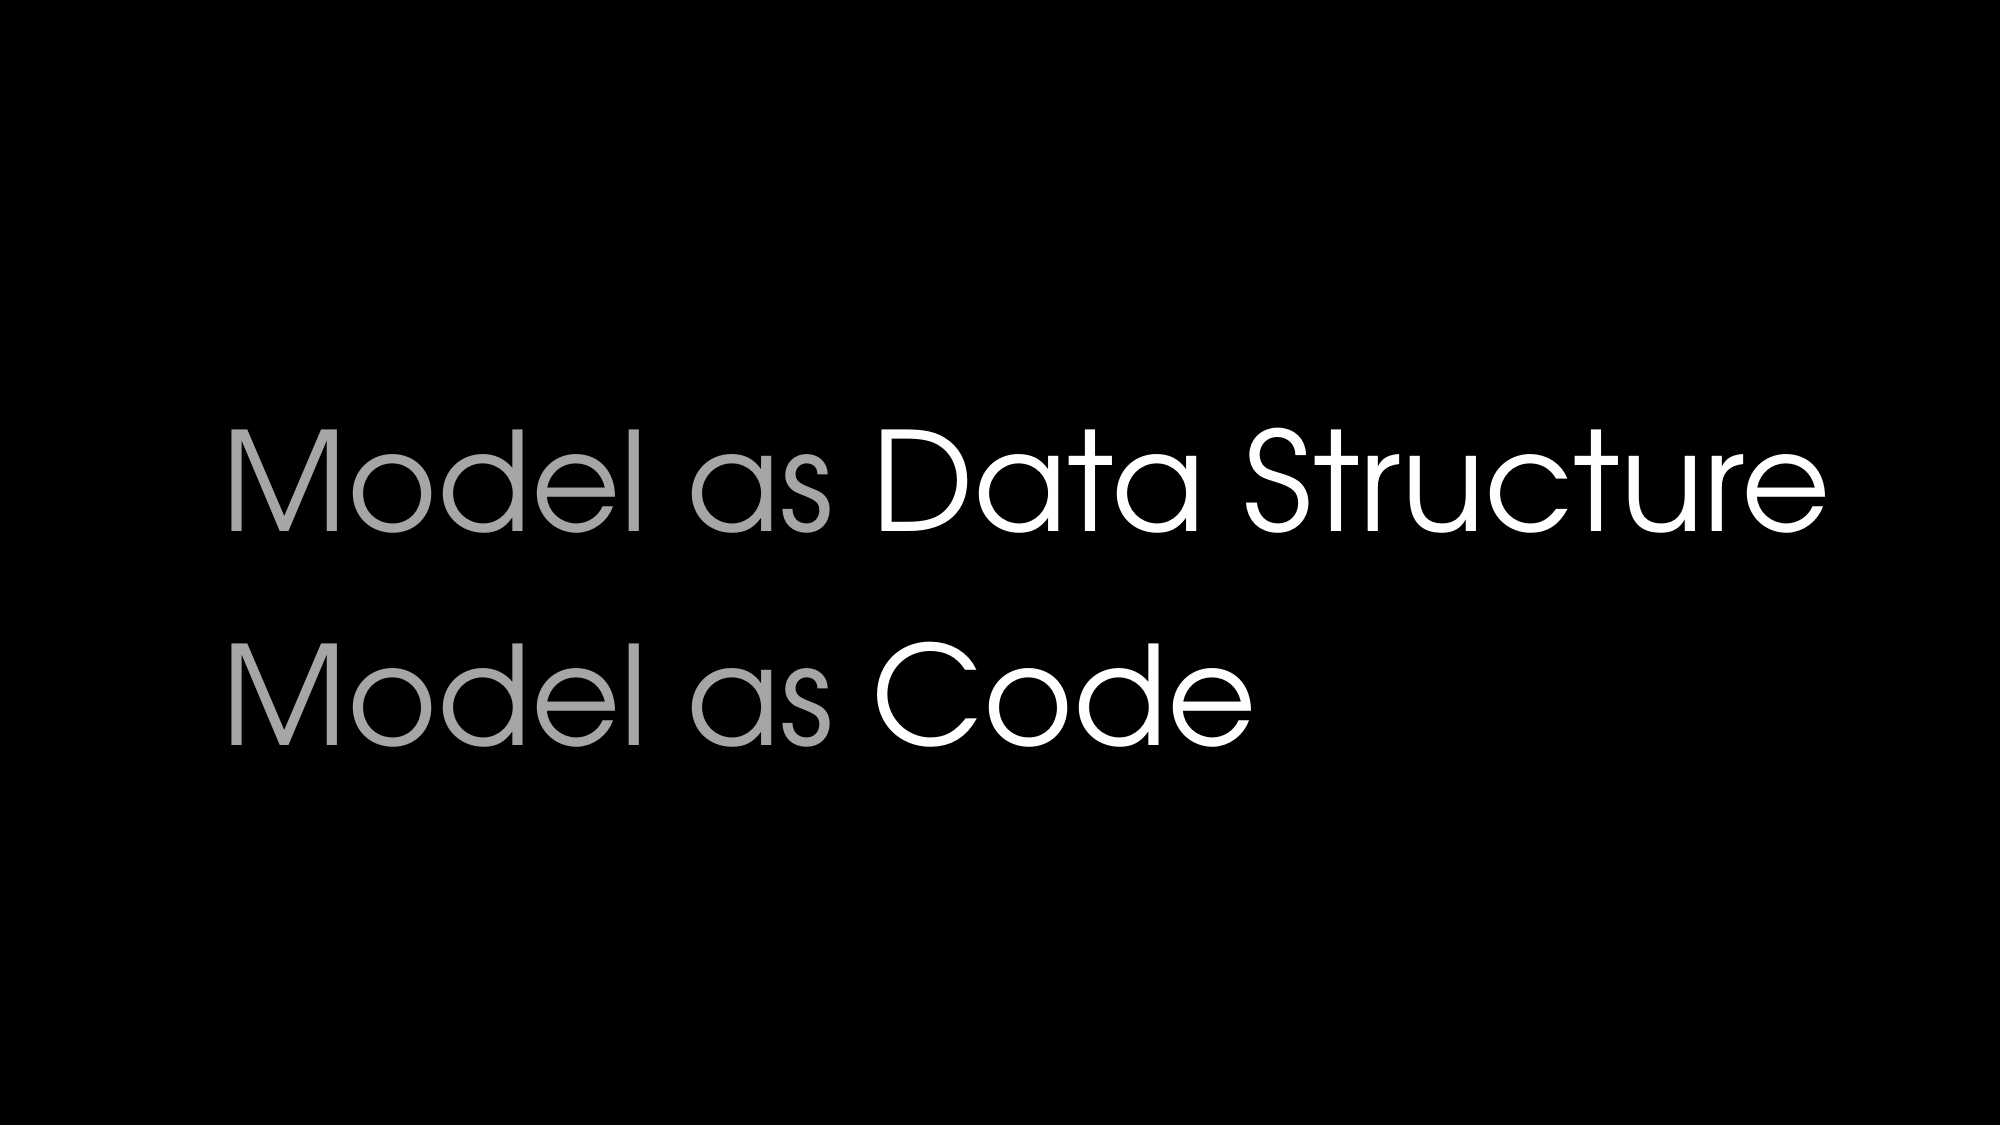

# Model as Data Structure Model as Code